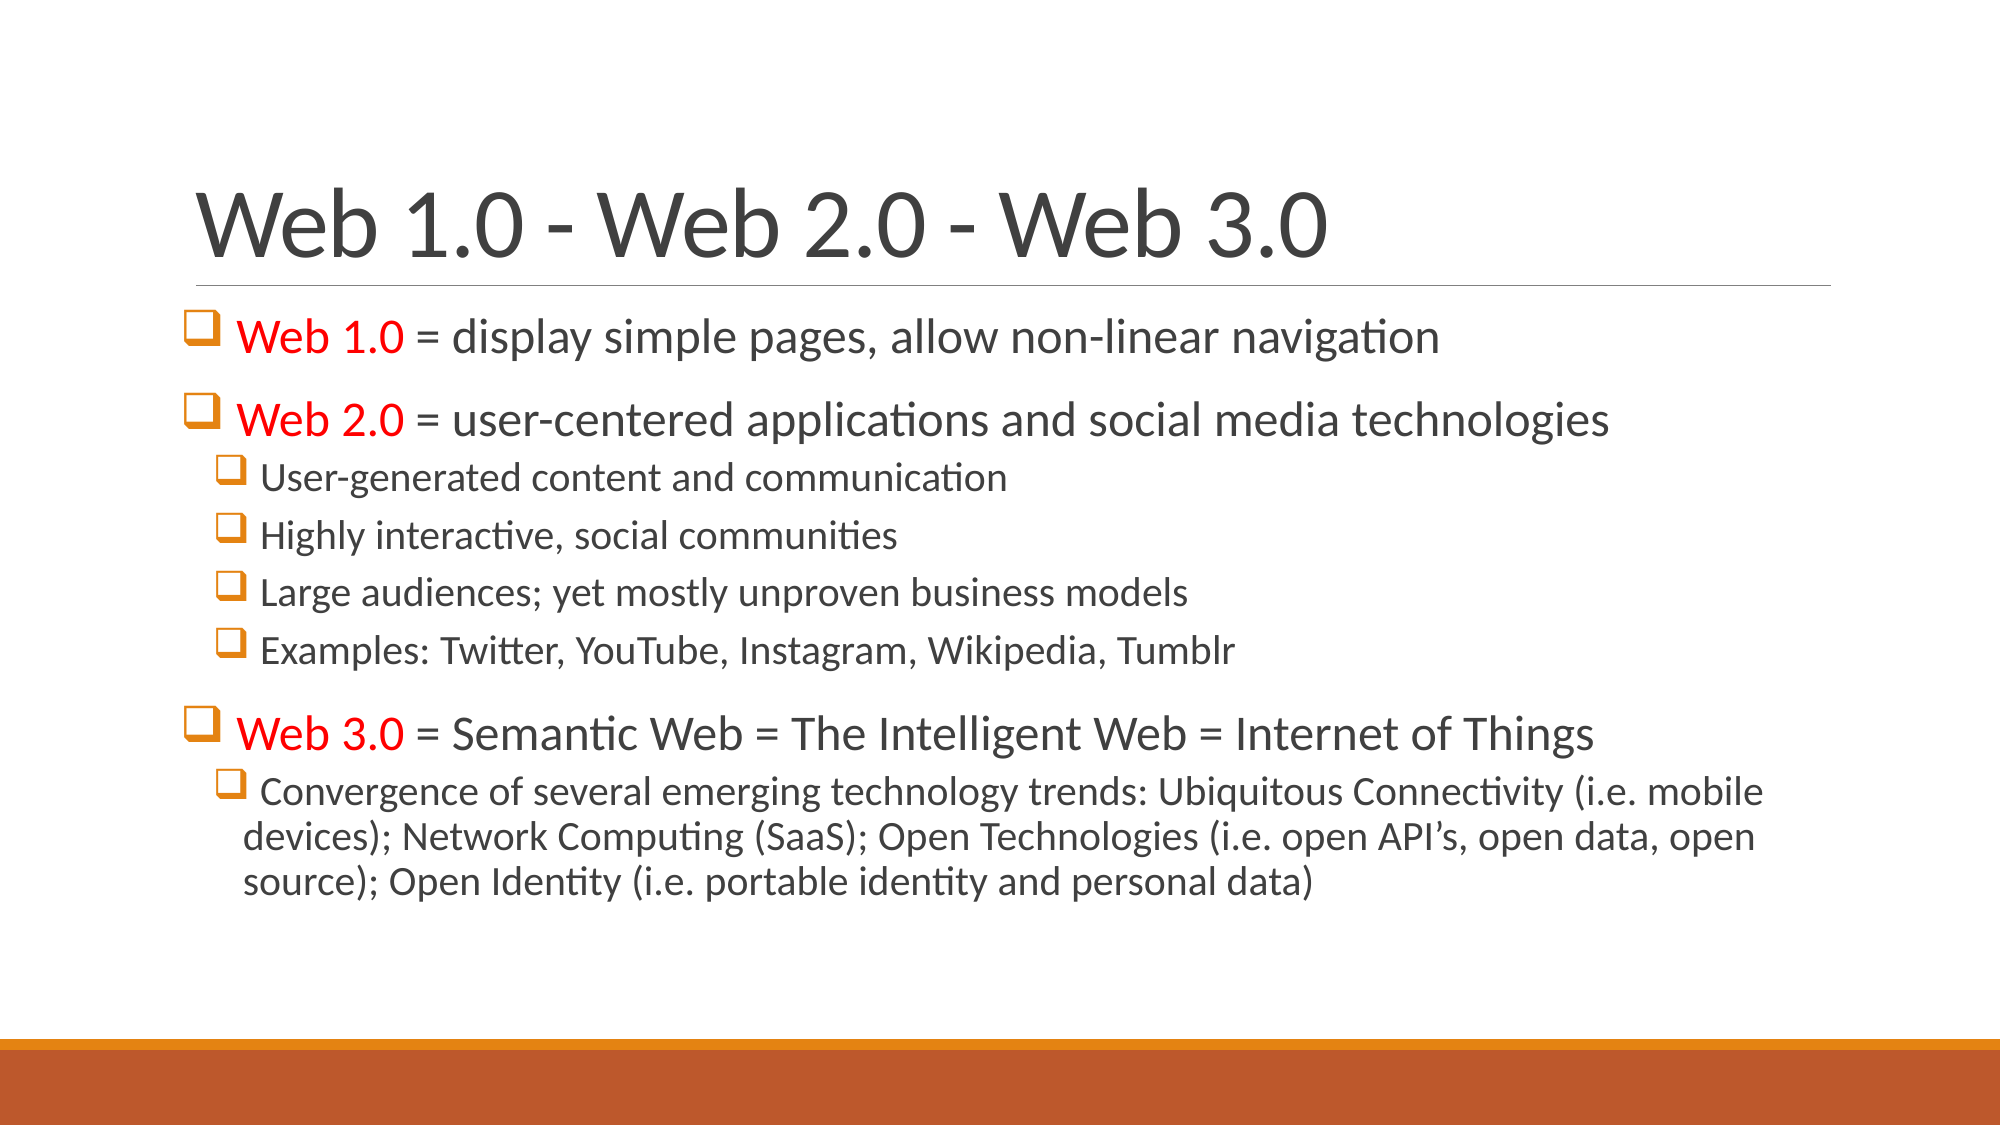

# Web 1.0 - Web 2.0 - Web 3.0
 Web 1.0 = display simple pages, allow non-linear navigation
 Web 2.0 = user-centered applications and social media technologies
 User-generated content and communication
 Highly interactive, social communities
 Large audiences; yet mostly unproven business models
 Examples: Twitter, YouTube, Instagram, Wikipedia, Tumblr
 Web 3.0 = Semantic Web = The Intelligent Web = Internet of Things
 Convergence of several emerging technology trends: Ubiquitous Connectivity (i.e. mobile devices); Network Computing (SaaS); Open Technologies (i.e. open API’s, open data, open source); Open Identity (i.e. portable identity and personal data)